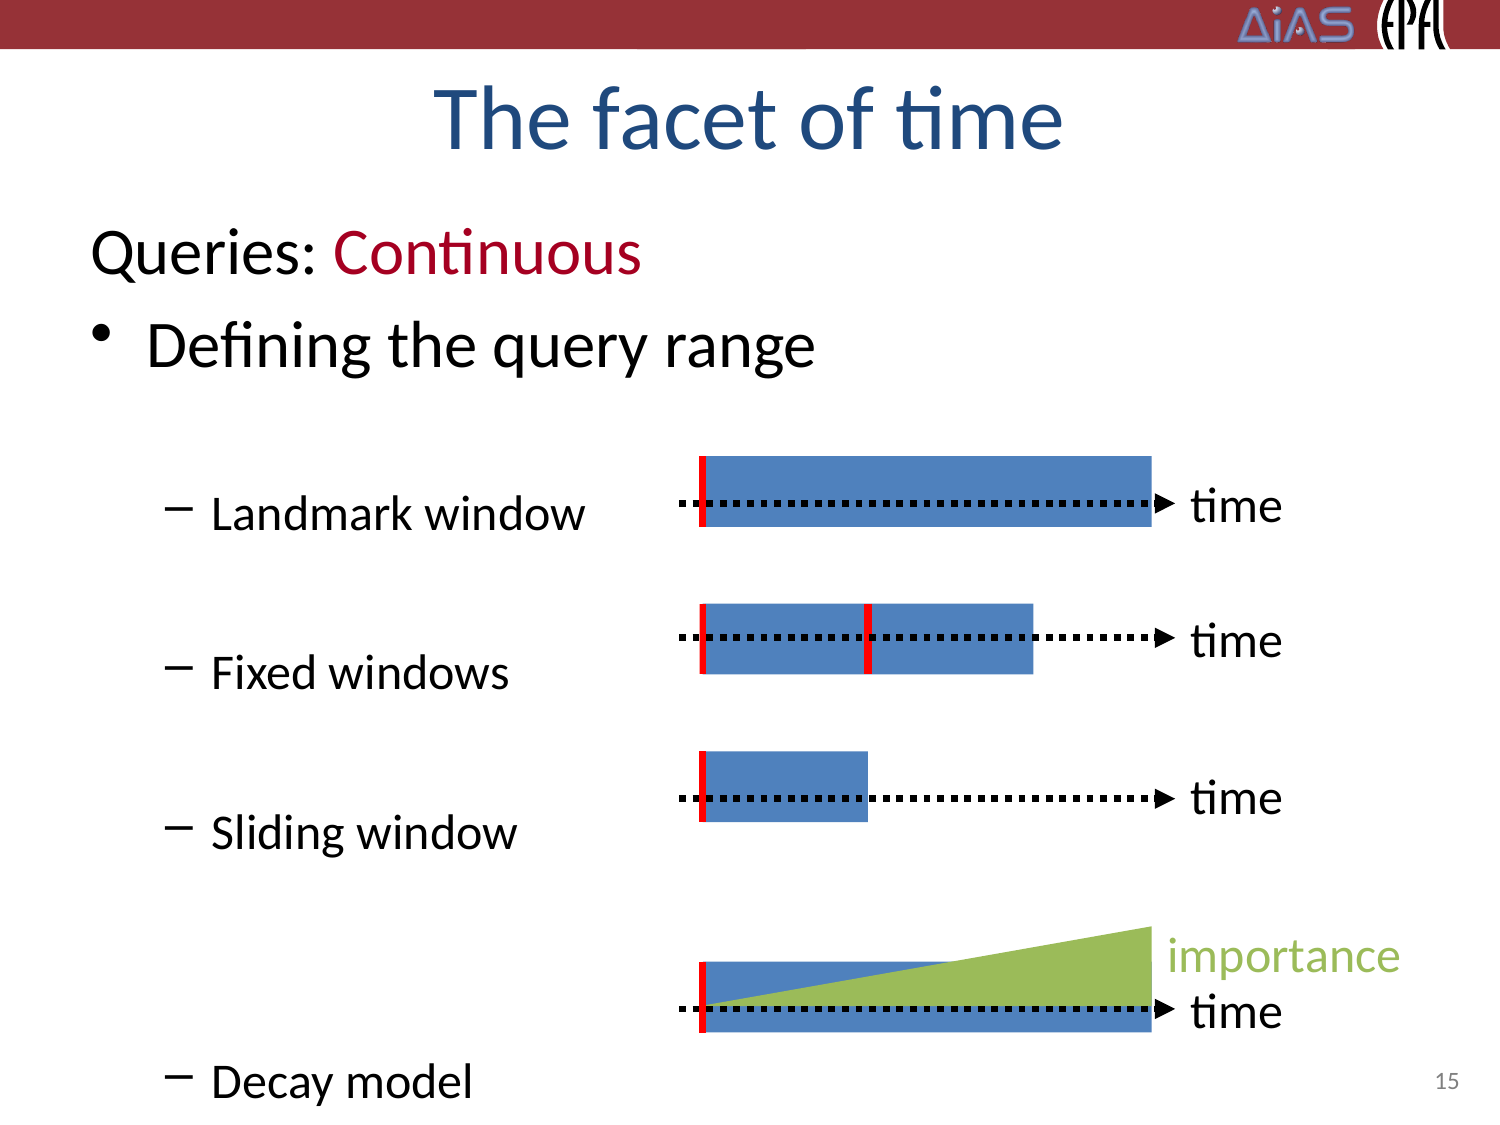

# The facet of time
Queries: Continuous
Defining the query range

Landmark window

Fixed windows

Sliding window

Decay model

time

time

time

importance

time
15